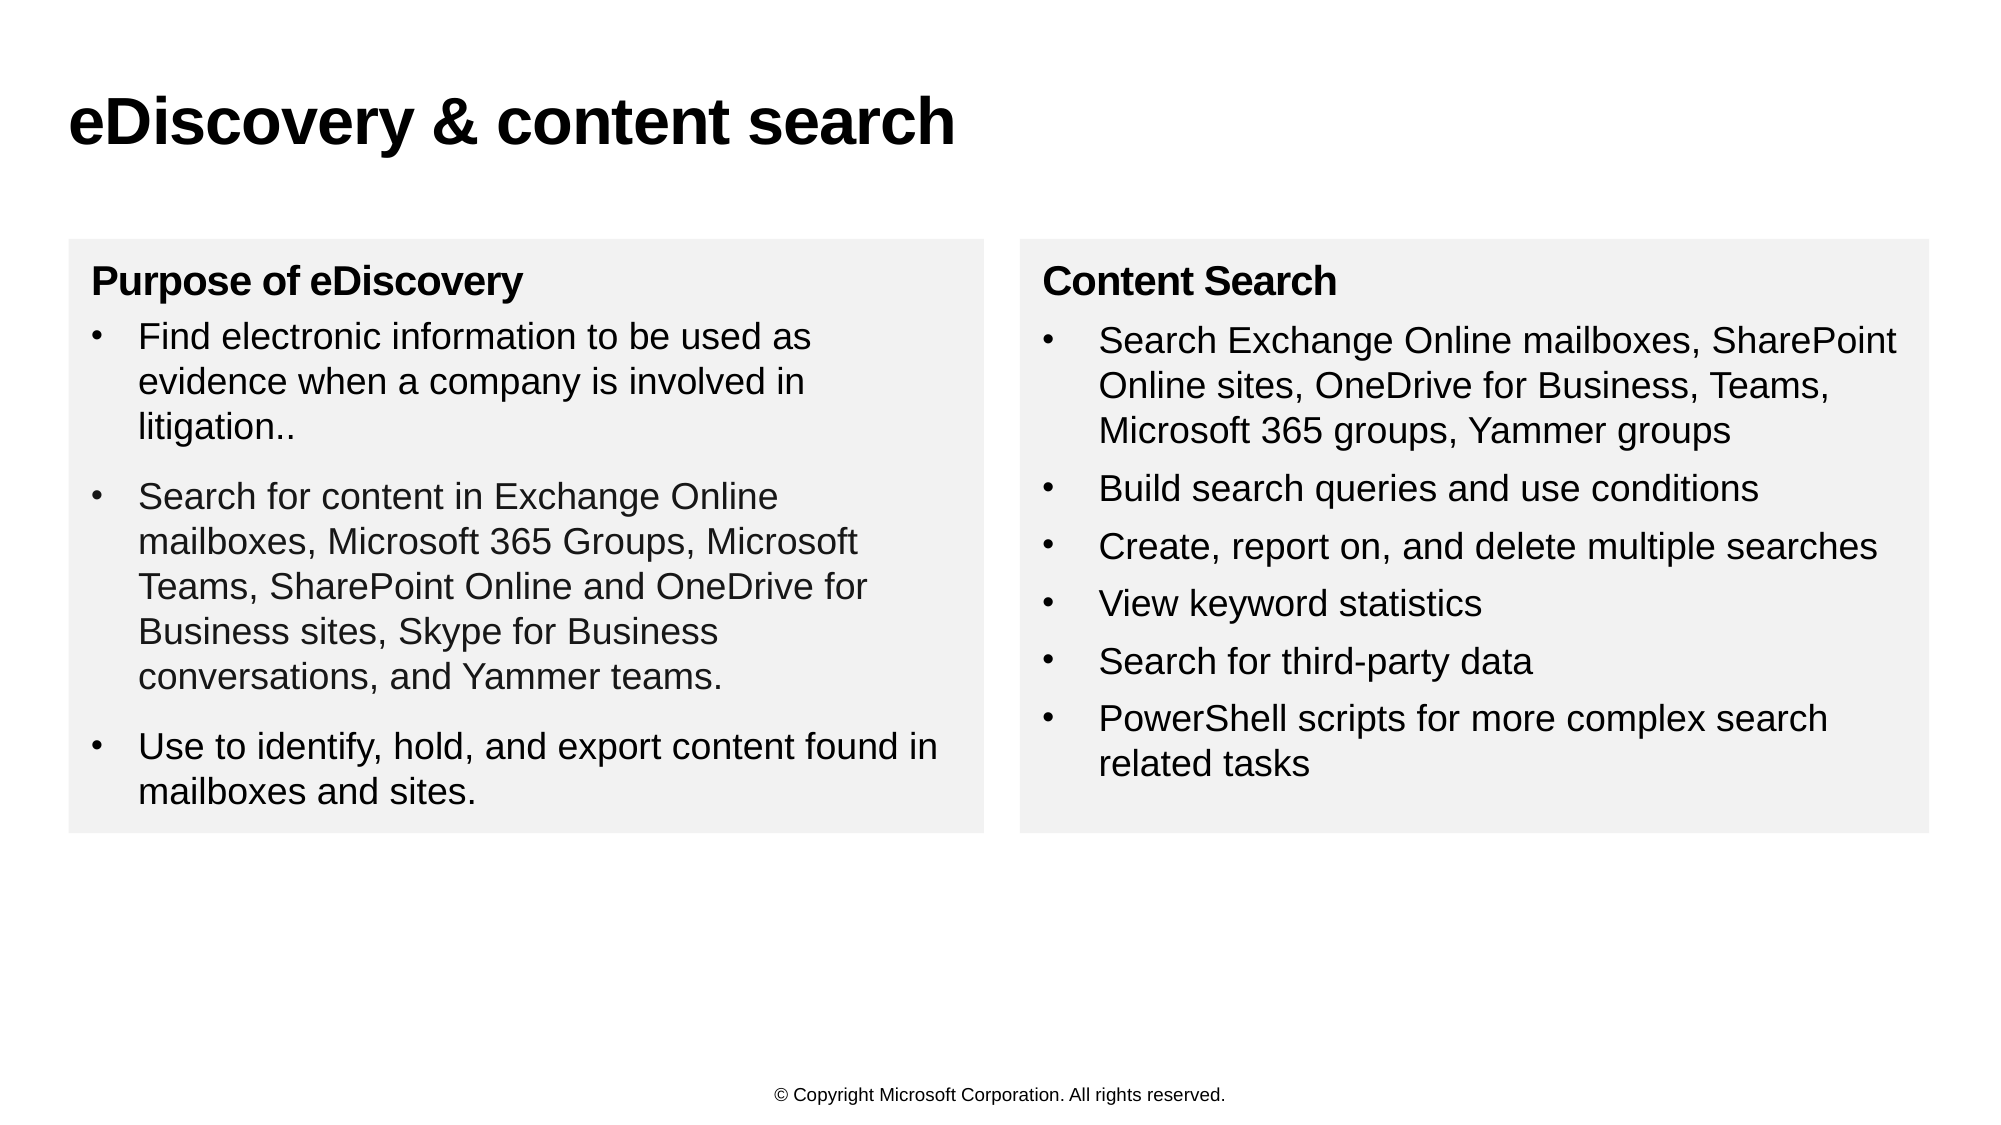

# eDiscovery & content search
Content Search
Search Exchange Online mailboxes, SharePoint Online sites, OneDrive for Business, Teams, Microsoft 365 groups, Yammer groups
Build search queries and use conditions
Create, report on, and delete multiple searches
View keyword statistics
Search for third-party data
PowerShell scripts for more complex search related tasks
Purpose of eDiscovery
Find electronic information to be used as evidence when a company is involved in litigation..
Search for content in Exchange Online mailboxes, Microsoft 365 Groups, Microsoft Teams, SharePoint Online and OneDrive for Business sites, Skype for Business conversations, and Yammer teams.
Use to identify, hold, and export content found in mailboxes and sites.